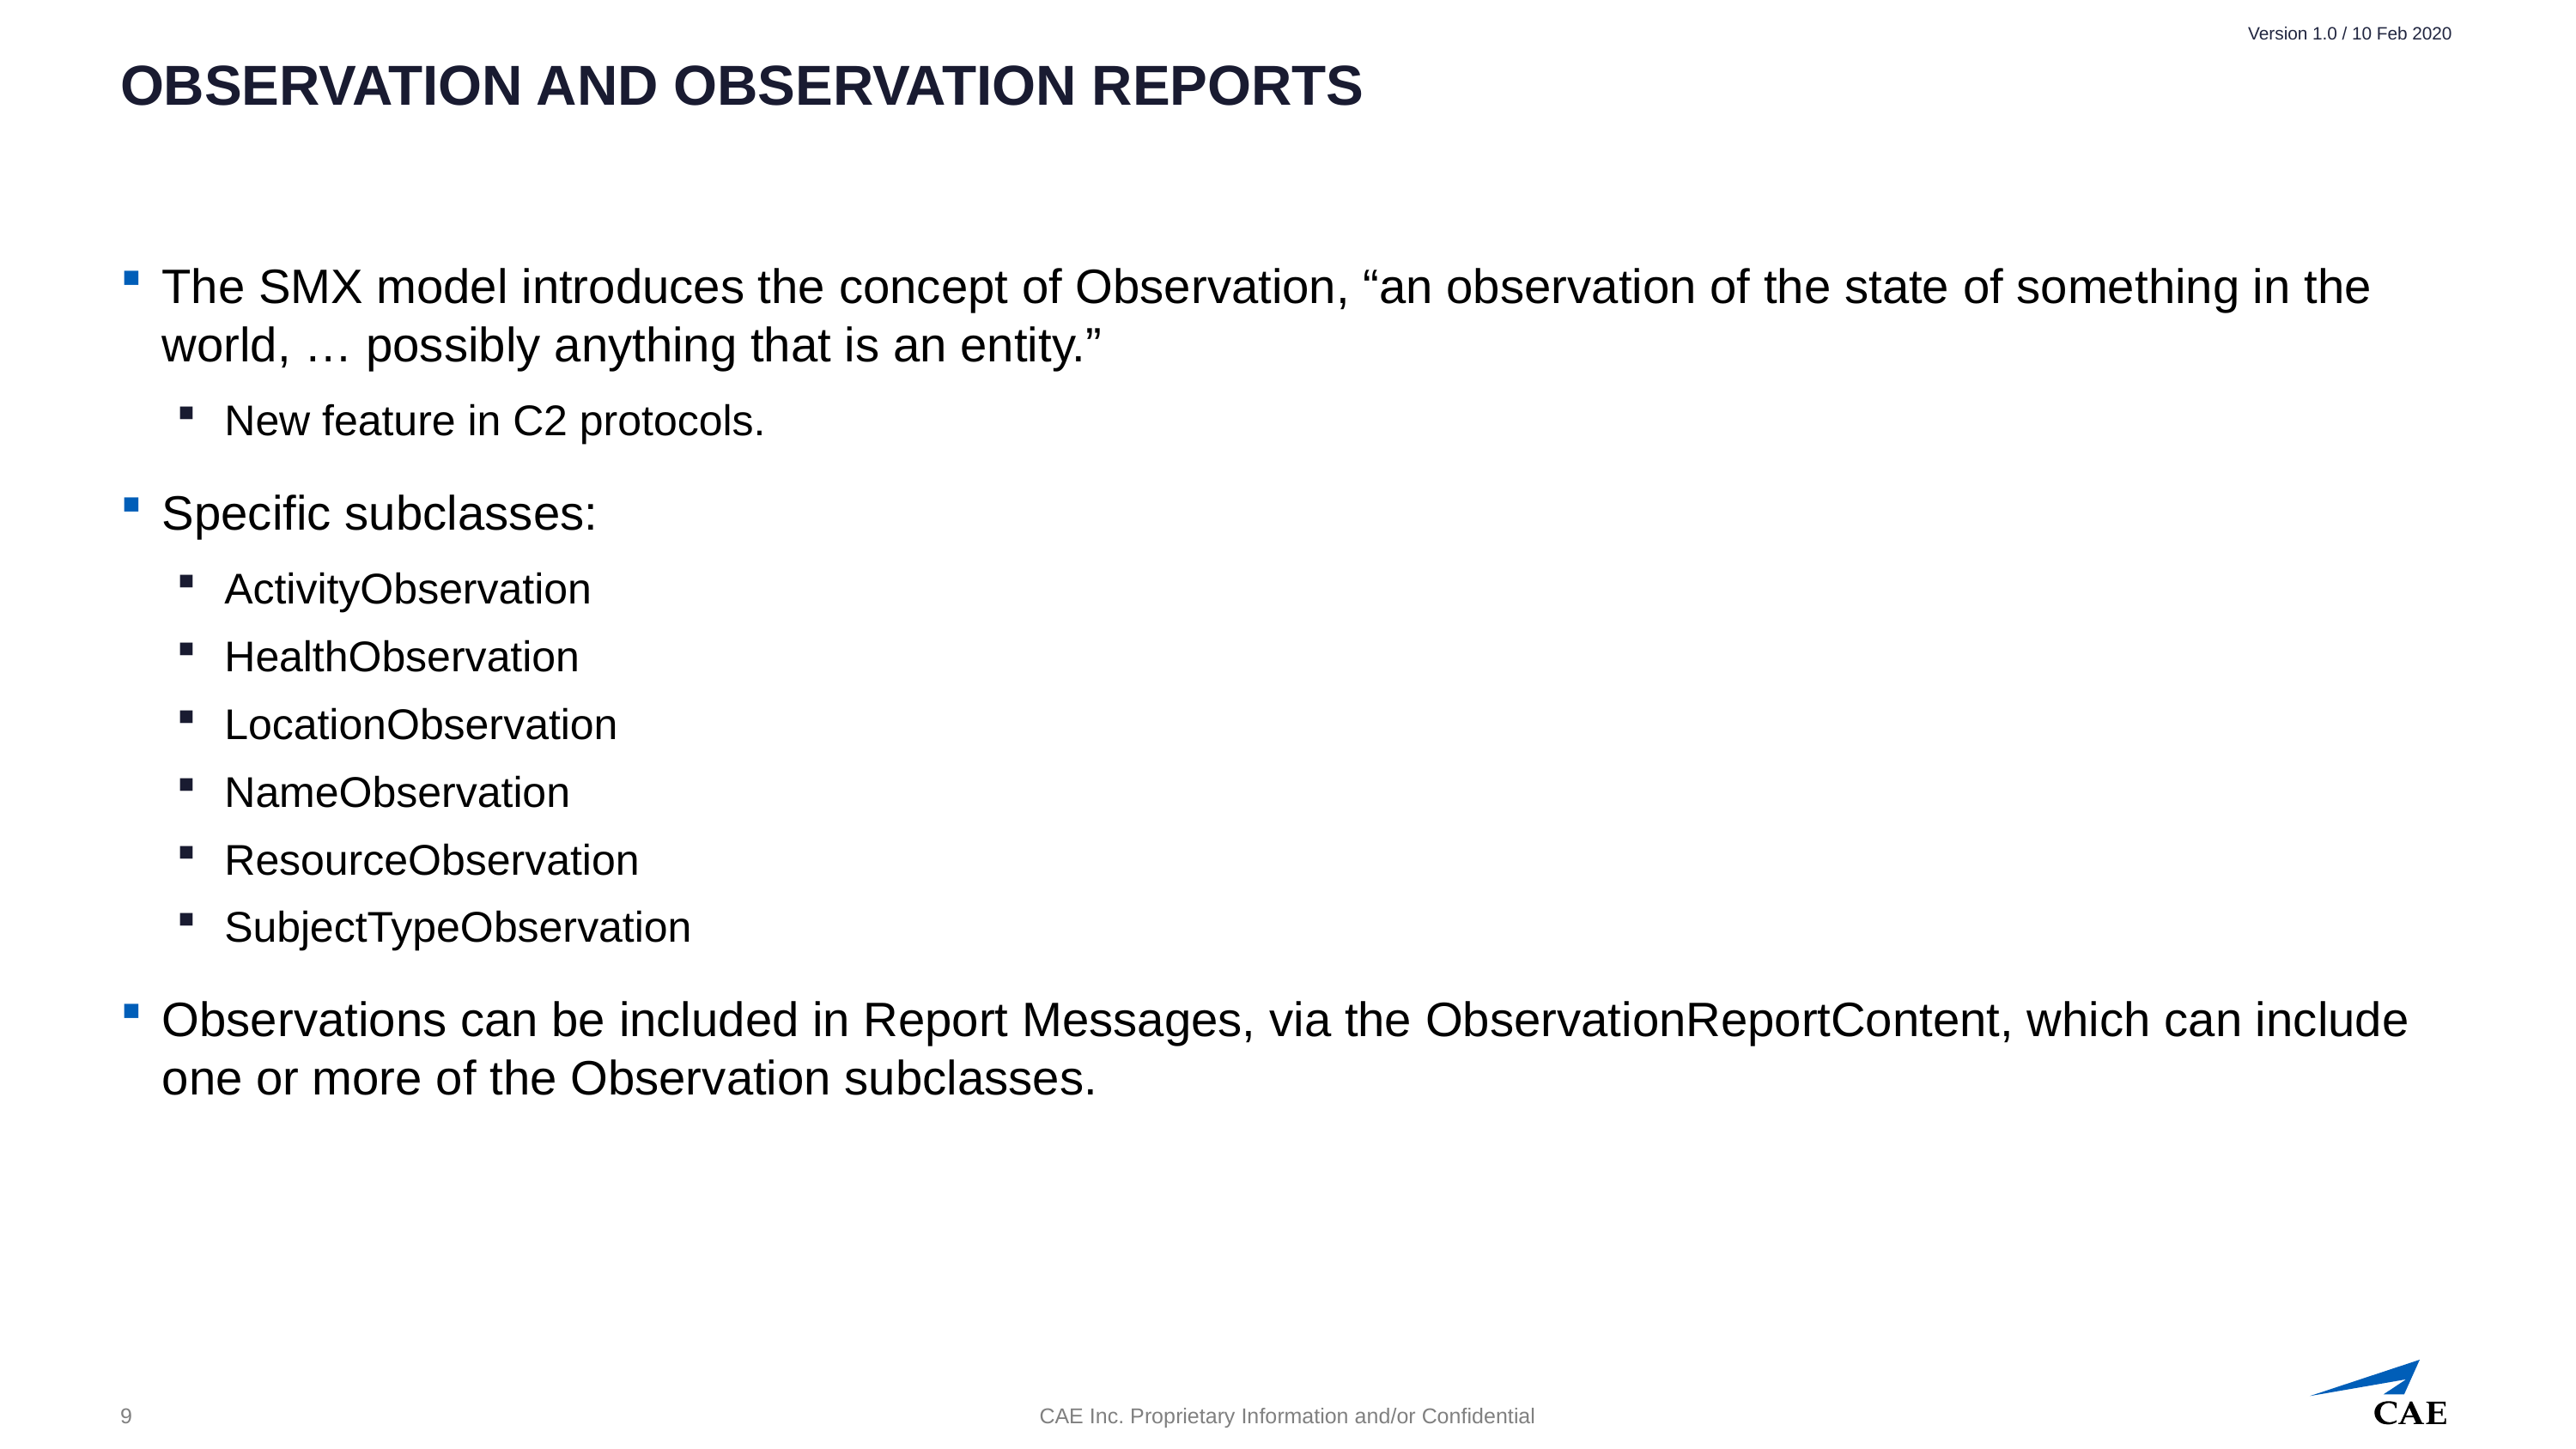

# Observation and Observation Reports
The SMX model introduces the concept of Observation, “an observation of the state of something in the world, … possibly anything that is an entity.”
New feature in C2 protocols.
Specific subclasses:
ActivityObservation
HealthObservation
LocationObservation
NameObservation
ResourceObservation
SubjectTypeObservation
Observations can be included in Report Messages, via the ObservationReportContent, which can include one or more of the Observation subclasses.

9